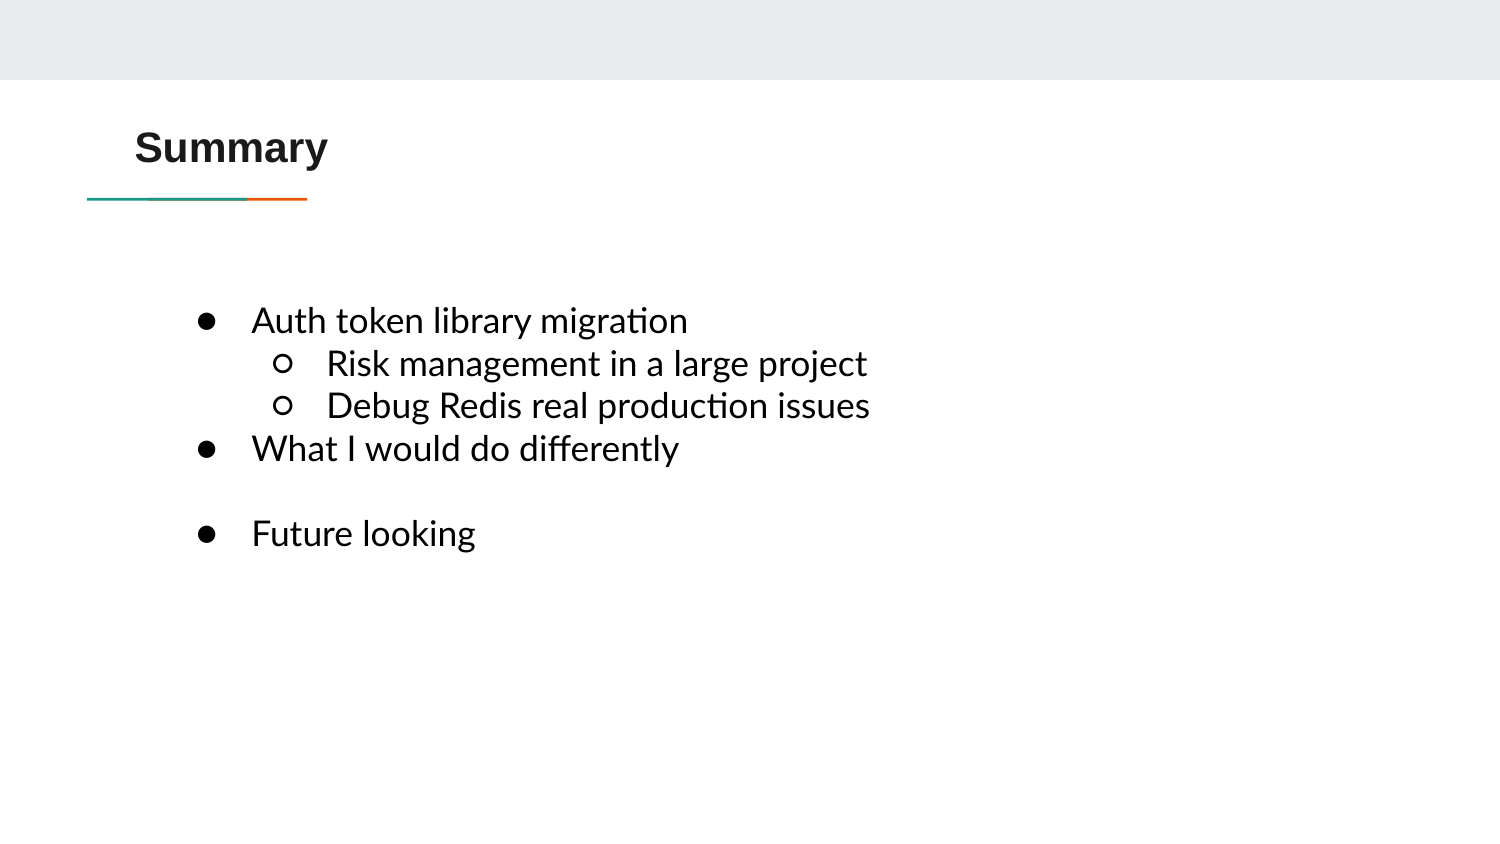

# Summary
Auth token library migration
Risk management in a large project
Debug Redis real production issues
What I would do differently

Future looking